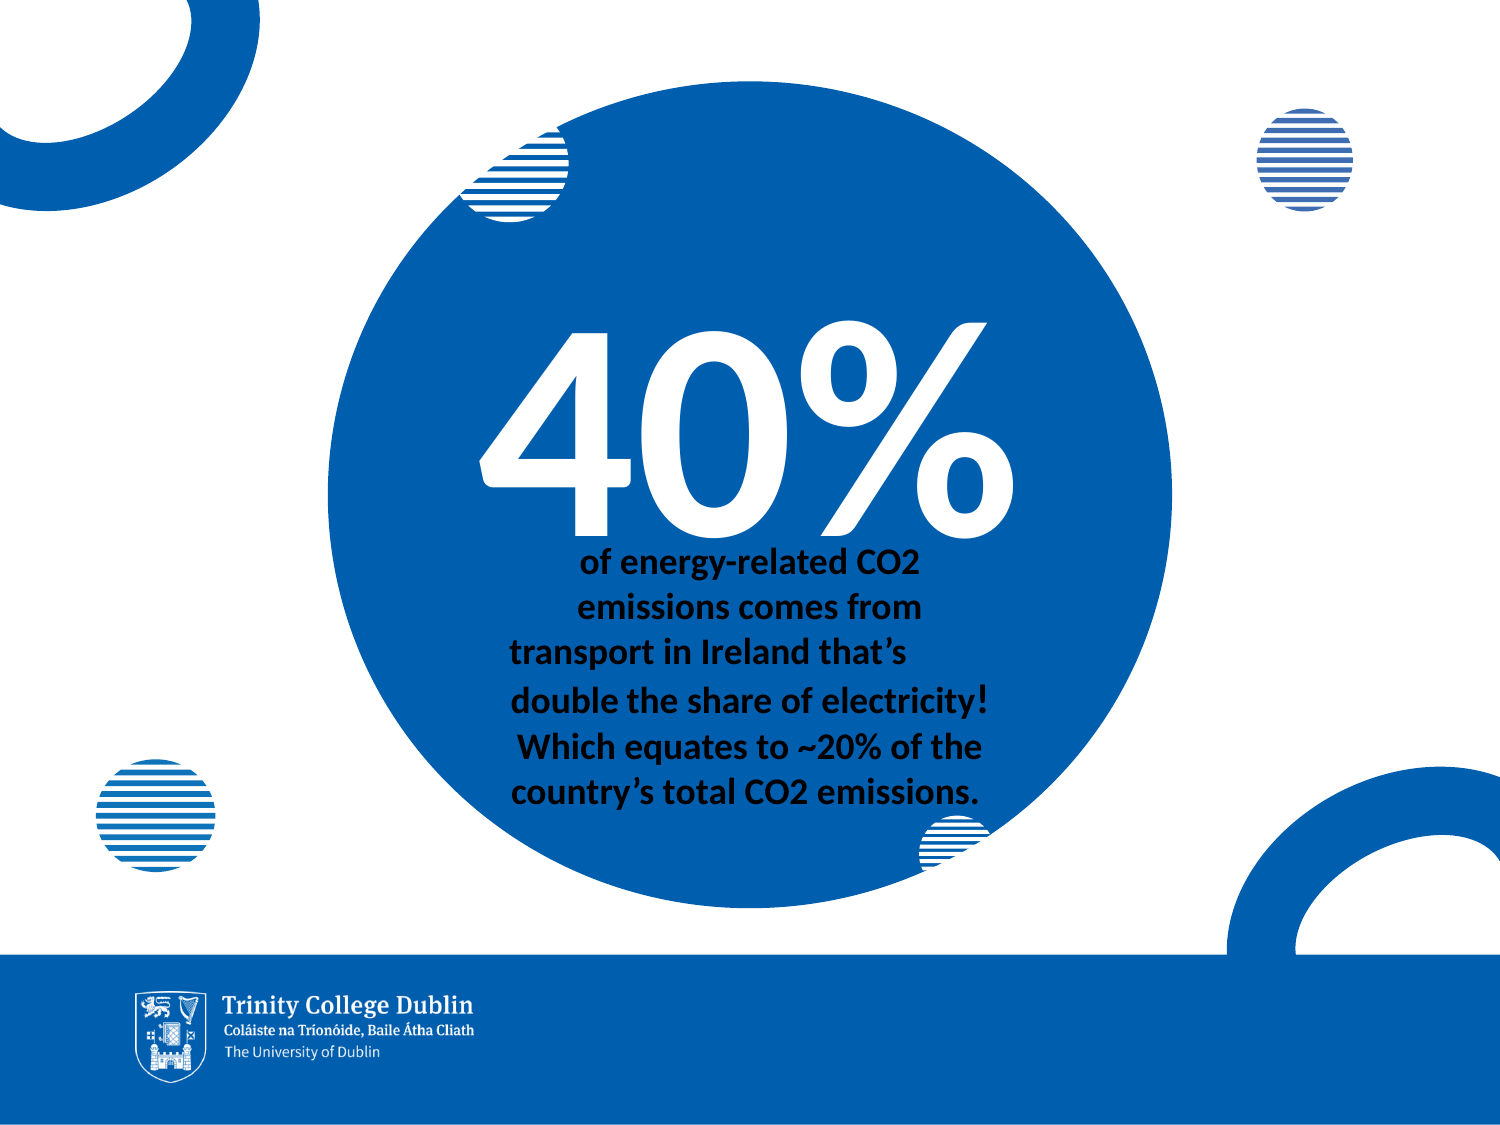

# 40%
of energy-related CO2 emissions comes from transport in Ireland that’s twice double the share of electricity! Which equates to ~20% of the country’s total CO2 emissions.